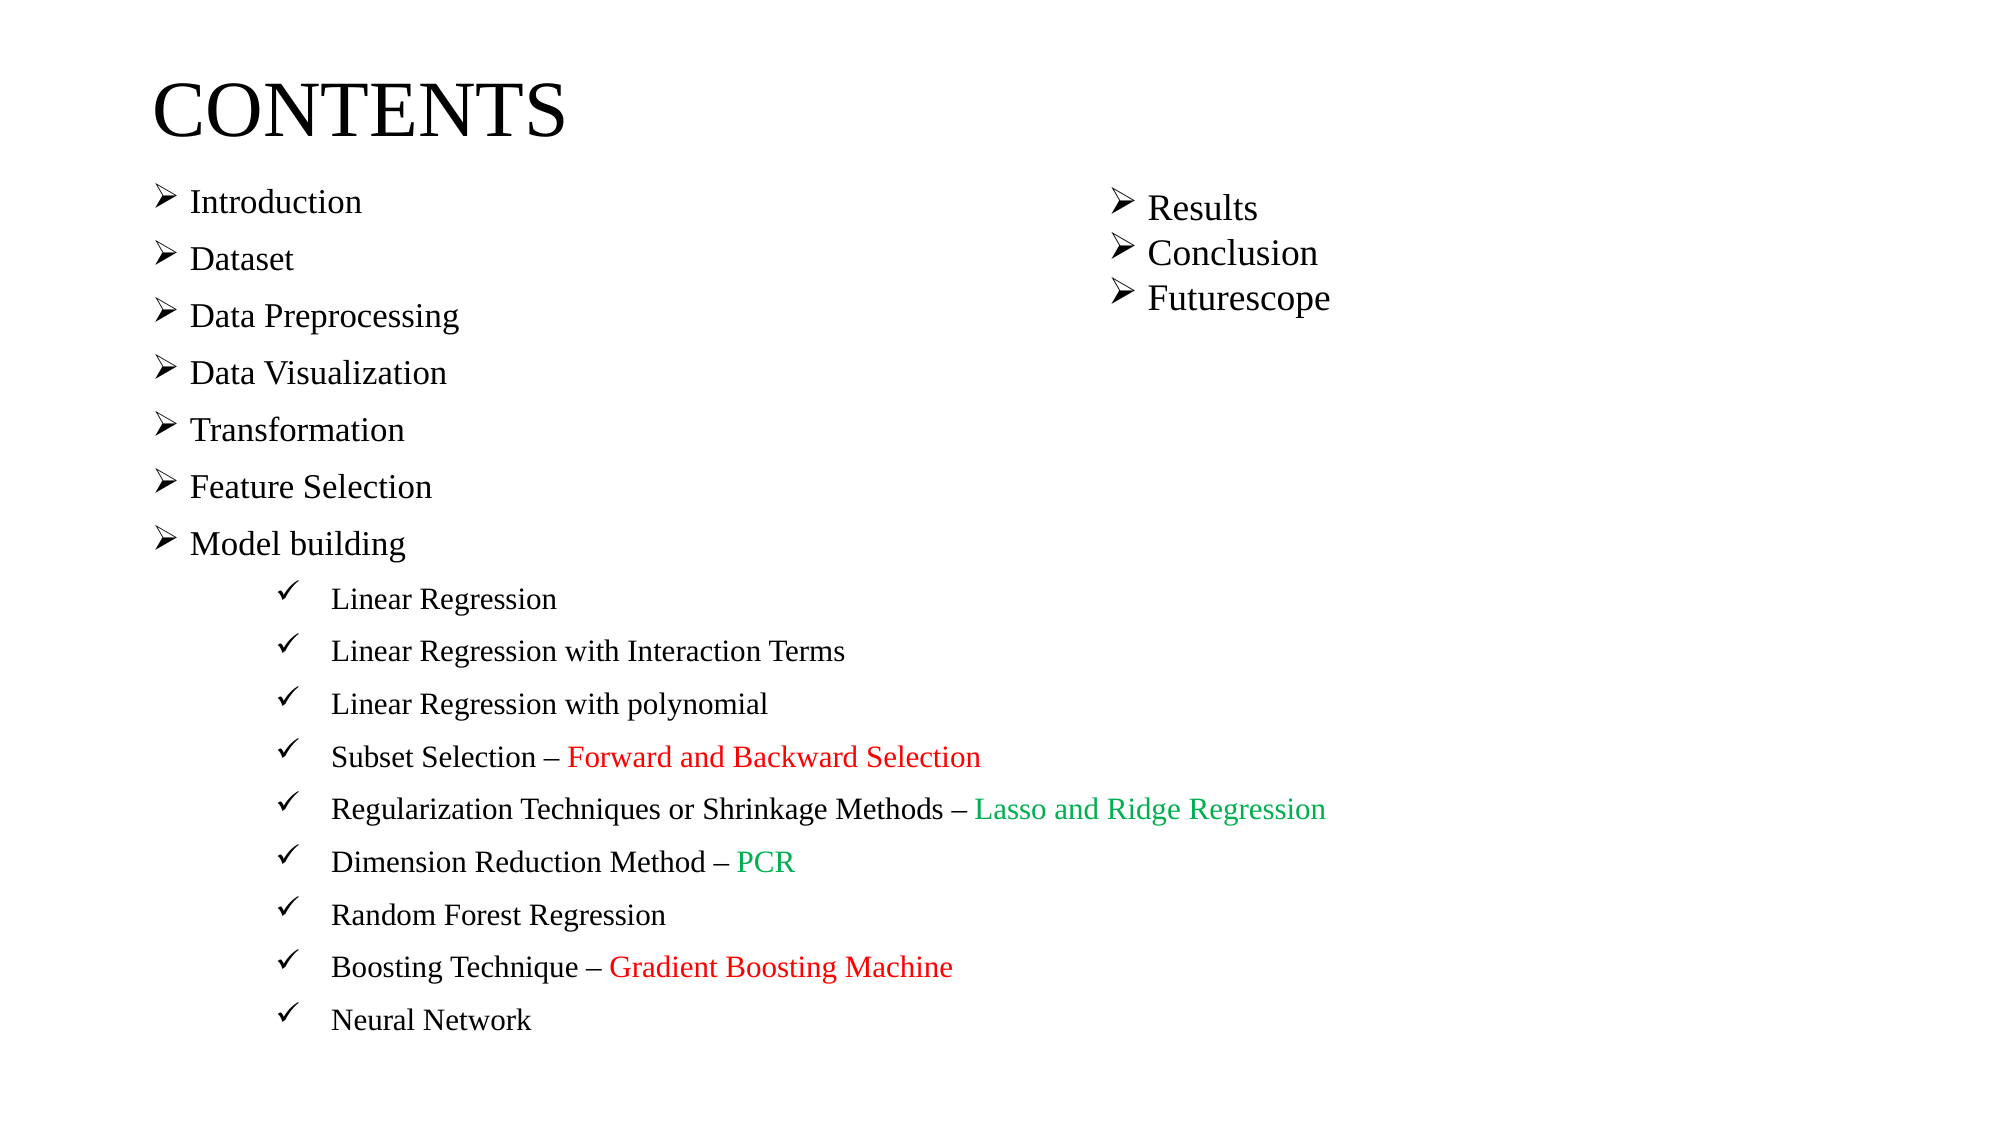

# CONTENTS
Introduction
Dataset
Data Preprocessing
Data Visualization
Transformation
Feature Selection
Model building
Linear Regression
Linear Regression with Interaction Terms
Linear Regression with polynomial
Subset Selection – Forward and Backward Selection
Regularization Techniques or Shrinkage Methods – Lasso and Ridge Regression
Dimension Reduction Method – PCR
Random Forest Regression
Boosting Technique – Gradient Boosting Machine
Neural Network
 Results
 Conclusion
 Futurescope